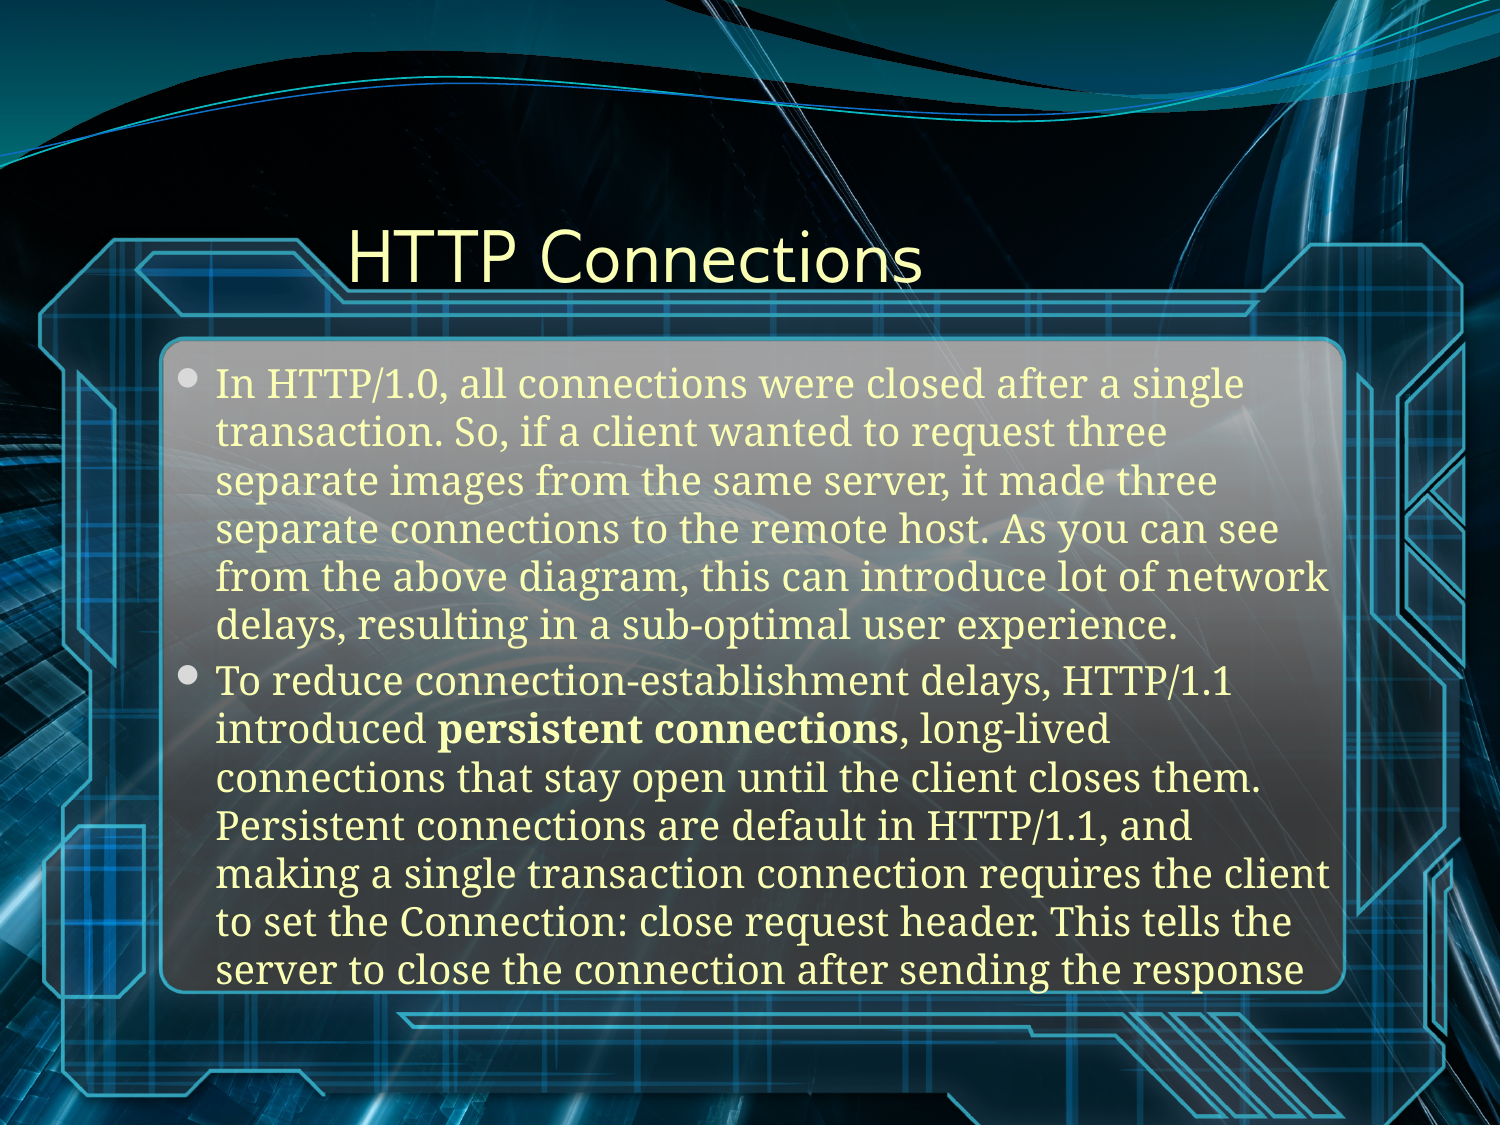

# HTTP Connections
In HTTP/1.0, all connections were closed after a single transaction. So, if a client wanted to request three separate images from the same server, it made three separate connections to the remote host. As you can see from the above diagram, this can introduce lot of network delays, resulting in a sub-optimal user experience.
To reduce connection-establishment delays, HTTP/1.1 introduced persistent connections, long-lived connections that stay open until the client closes them. Persistent connections are default in HTTP/1.1, and making a single transaction connection requires the client to set the Connection: close request header. This tells the server to close the connection after sending the response